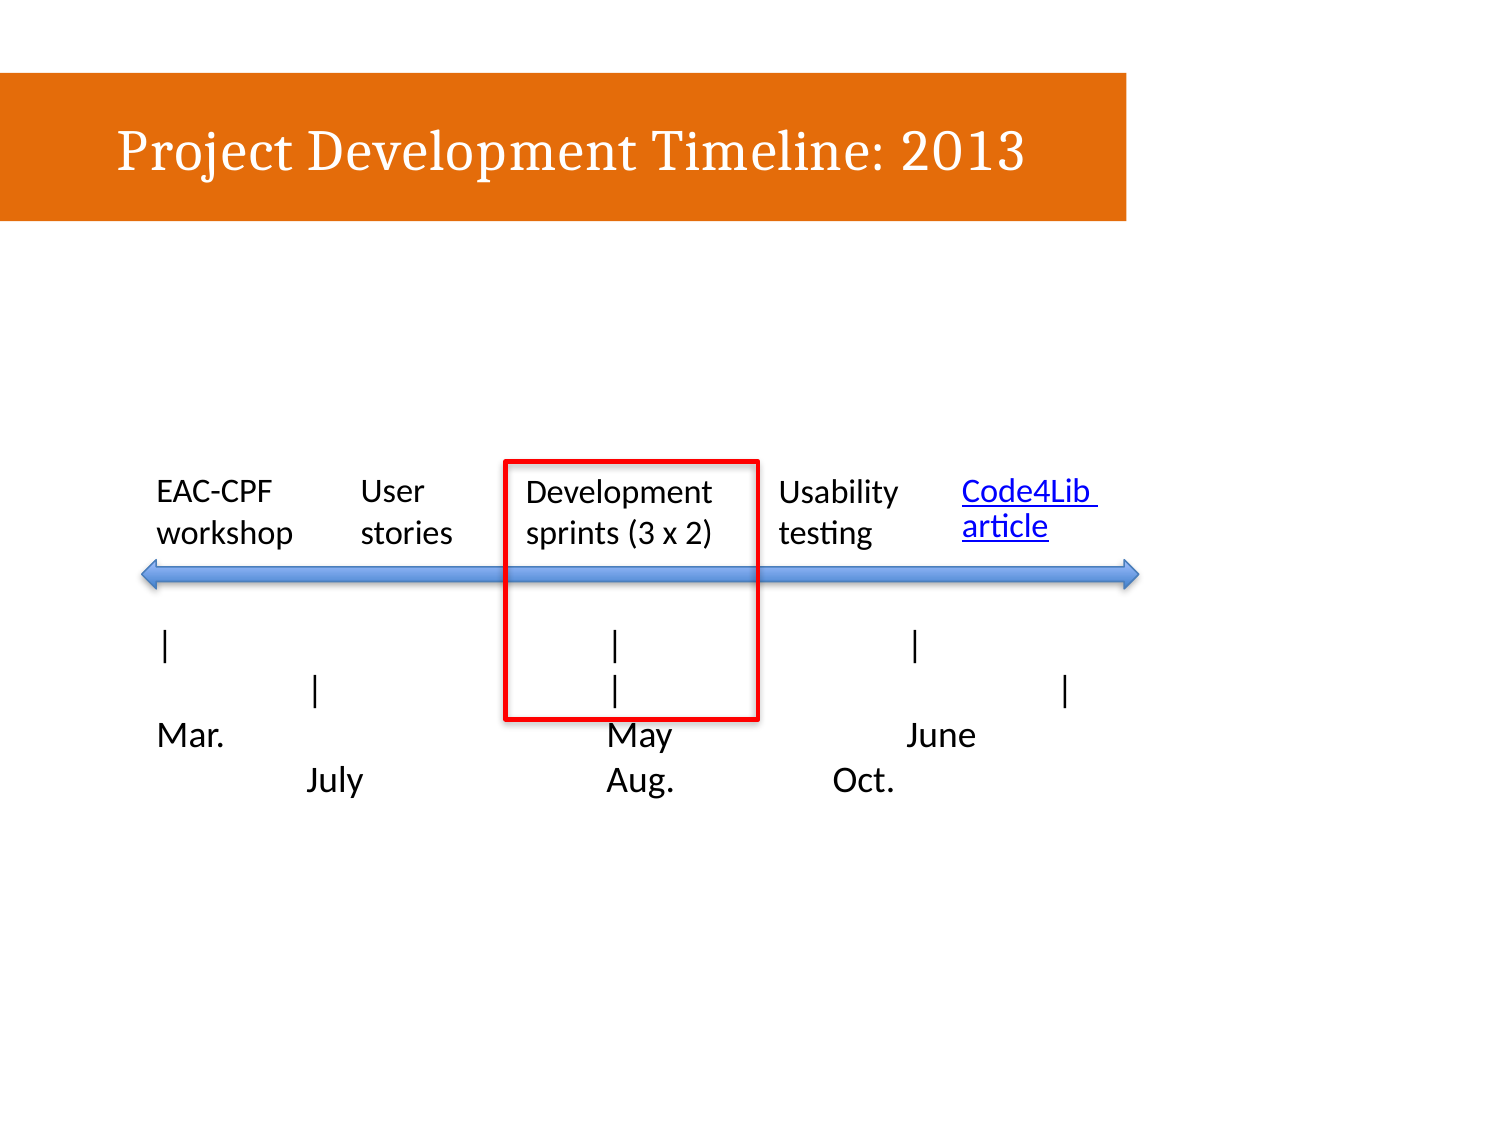

Project Development Timeline: 2013

EAC-CPF workshop
User stories
Code4Lib article
Development sprints (3 x 2)
Usability testing

|			|		|		|		|			|
Mar.			May		June		July		Aug.   	         Oct.